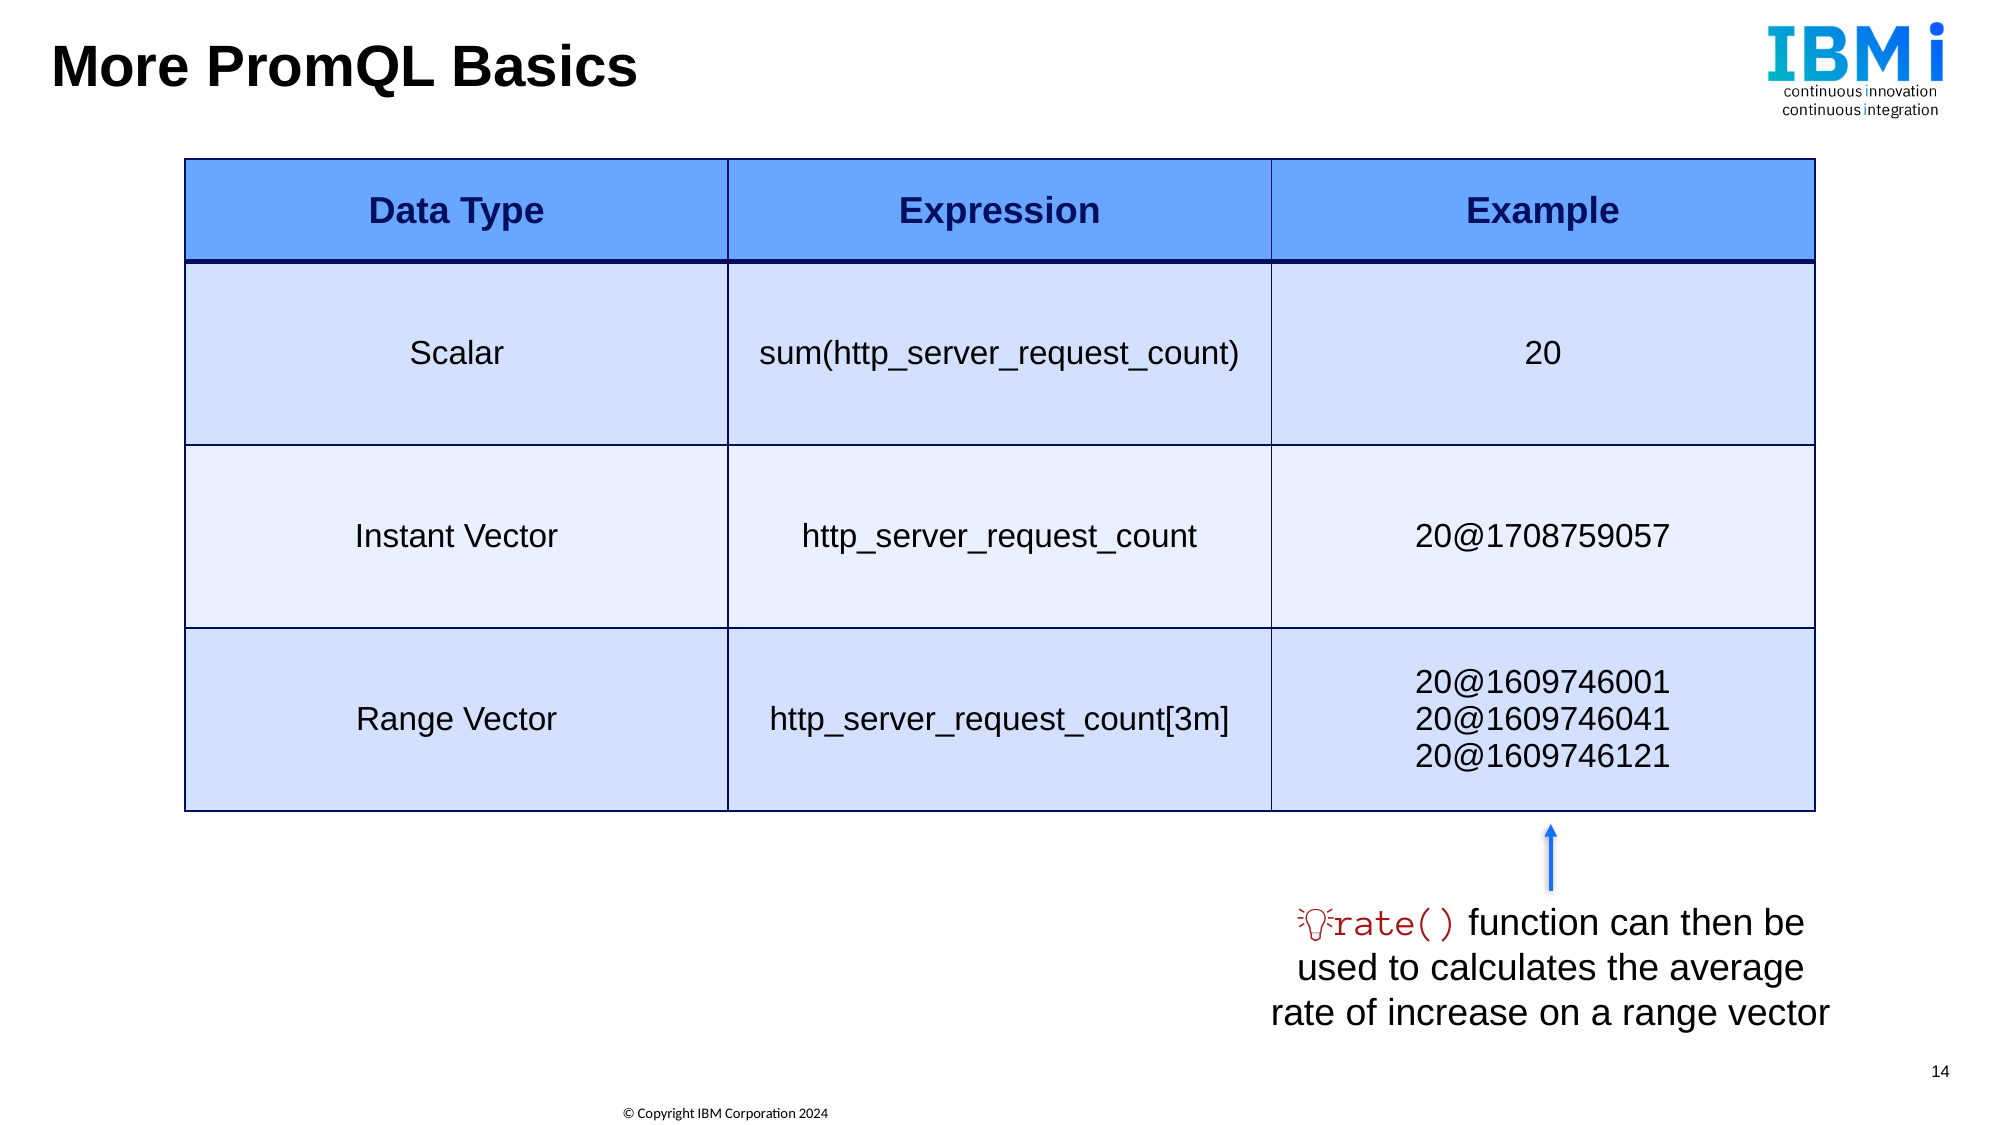

More PromQL Basics
| Data Type | Expression | Example |
| --- | --- | --- |
| Scalar | sum(http\_server\_request\_count) | 20 |
| Instant Vector | http\_server\_request\_count | 20@1708759057 |
| Range Vector | http\_server\_request\_count[3m] | 20@1609746001 20@1609746041 20@1609746121 |
💡rate() function can then be used to calculates the average rate of increase on a range vector
14